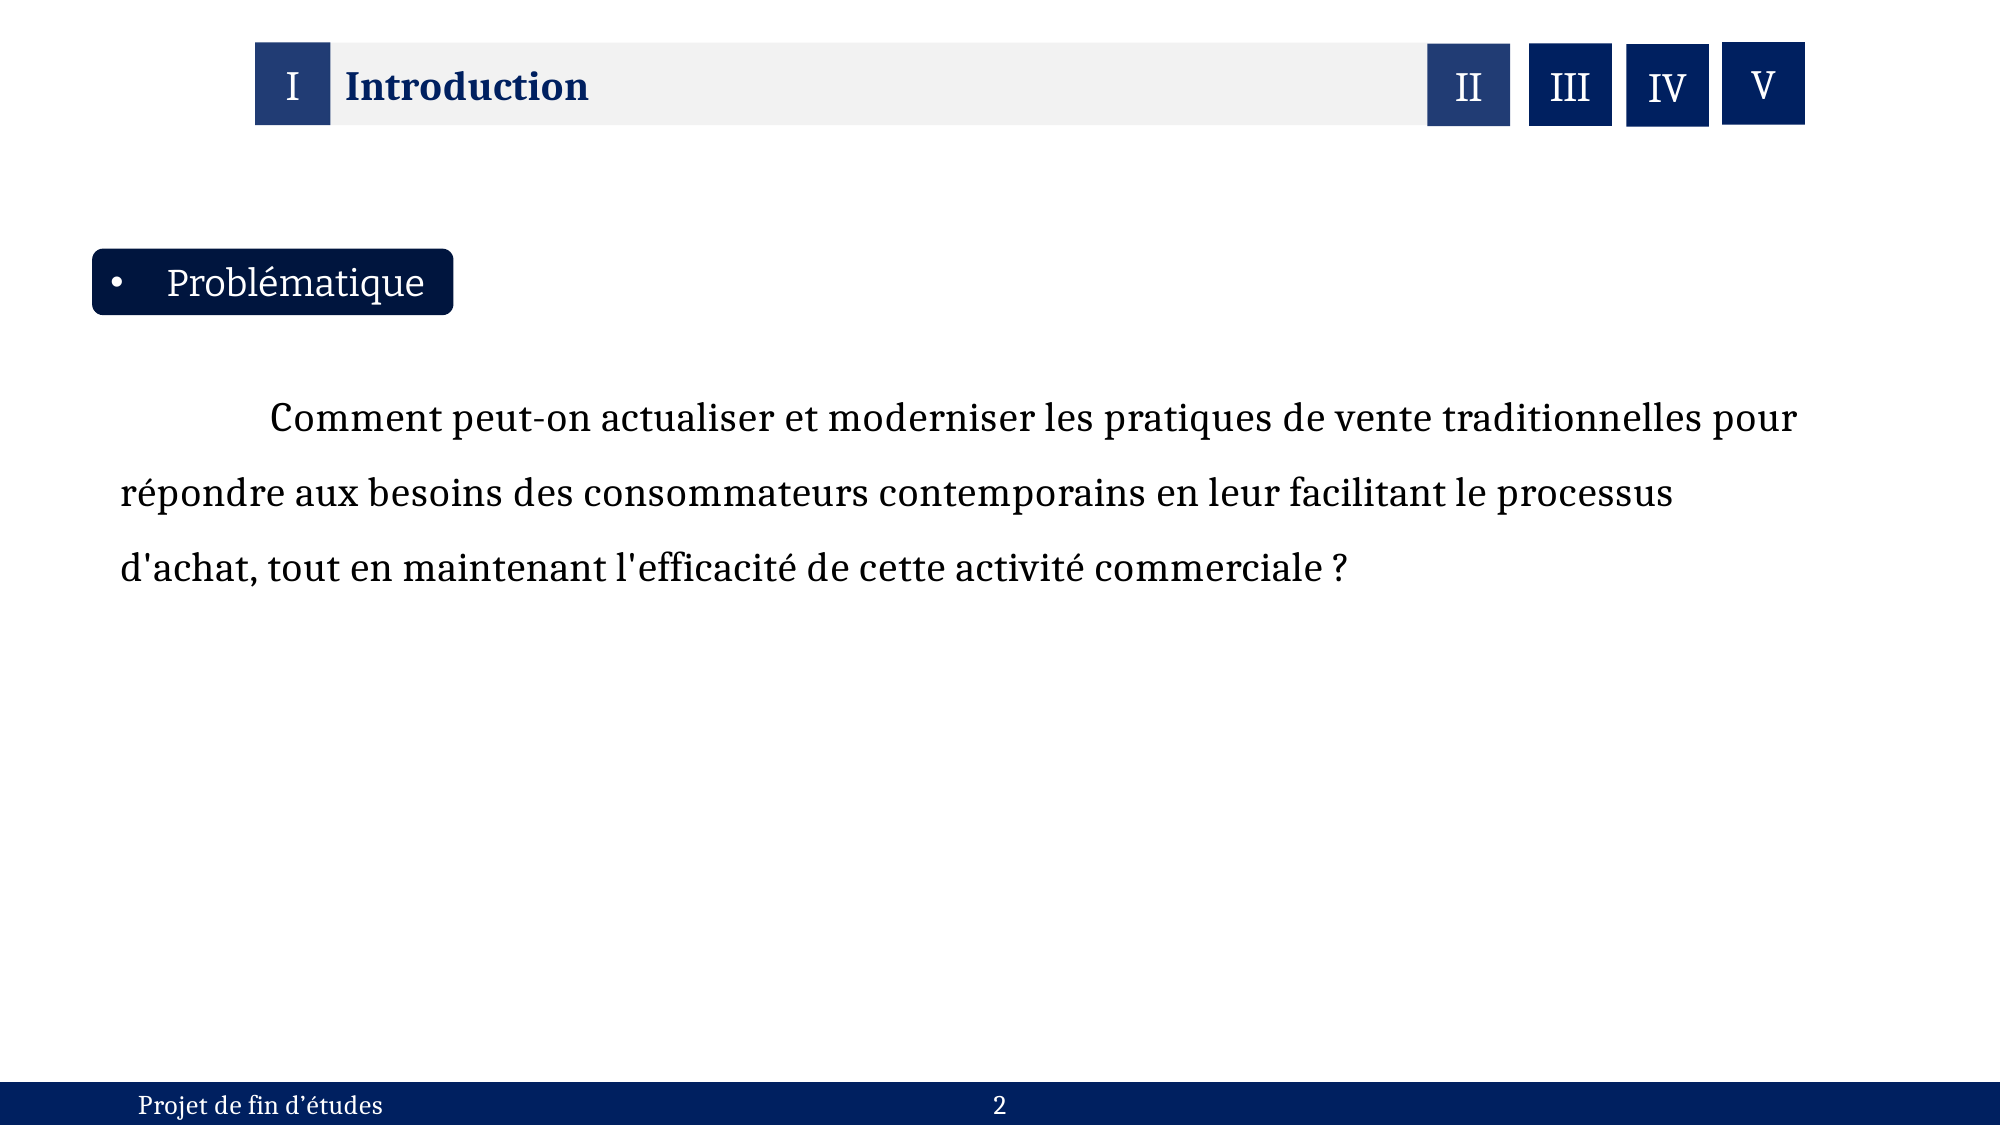

V

I
III
II
IV
Introduction
Problématique
	Comment peut-on actualiser et moderniser les pratiques de vente traditionnelles pour répondre aux besoins des consommateurs contemporains en leur facilitant le processus d'achat, tout en maintenant l'efficacité de cette activité commerciale ?
Projet de fin d’études
2